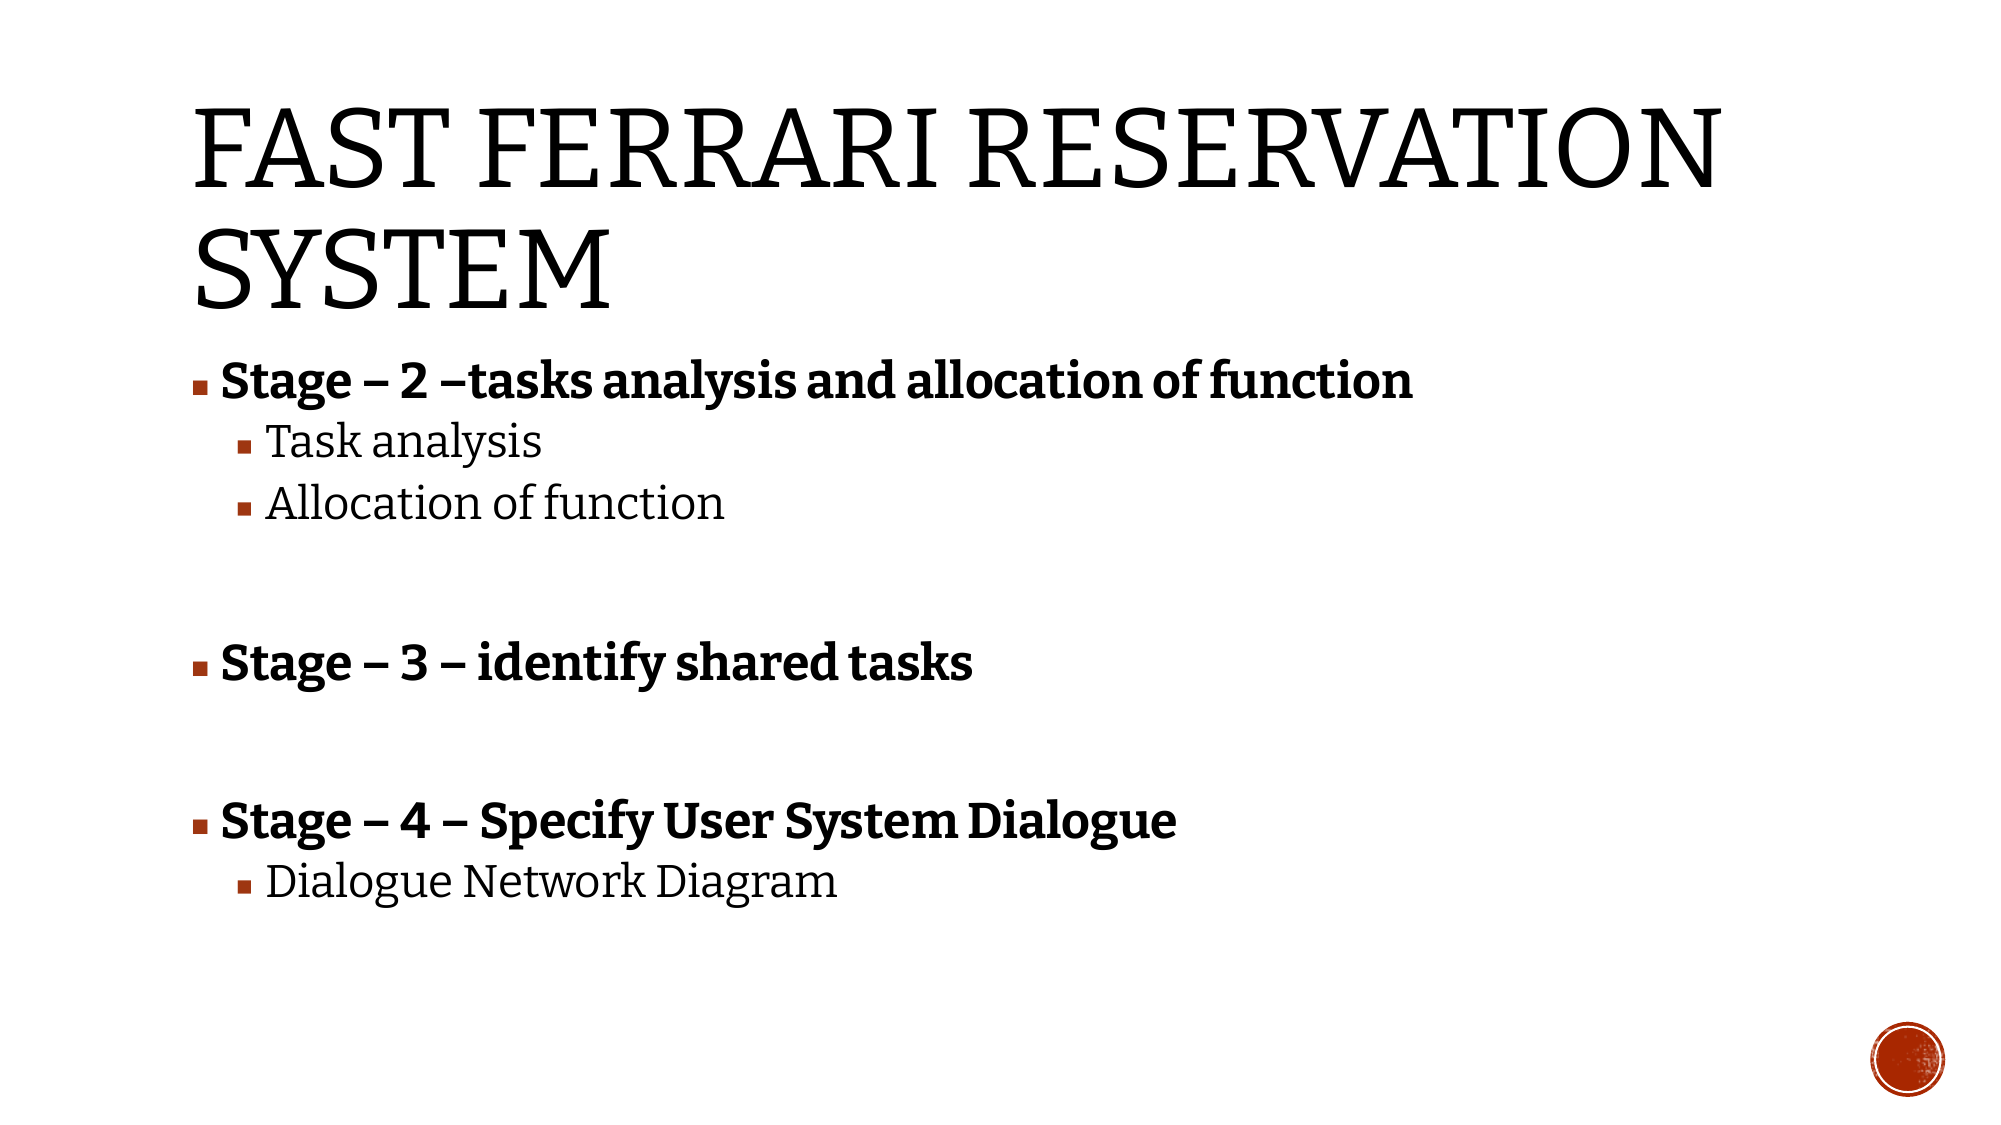

# FAST FERRARI RESERVATION SYSTEM
Stage – 2 –tasks analysis and allocation of function
Task analysis
Allocation of function

Stage – 3 – identify shared tasks

Stage – 4 – Specify User System Dialogue
Dialogue Network Diagram